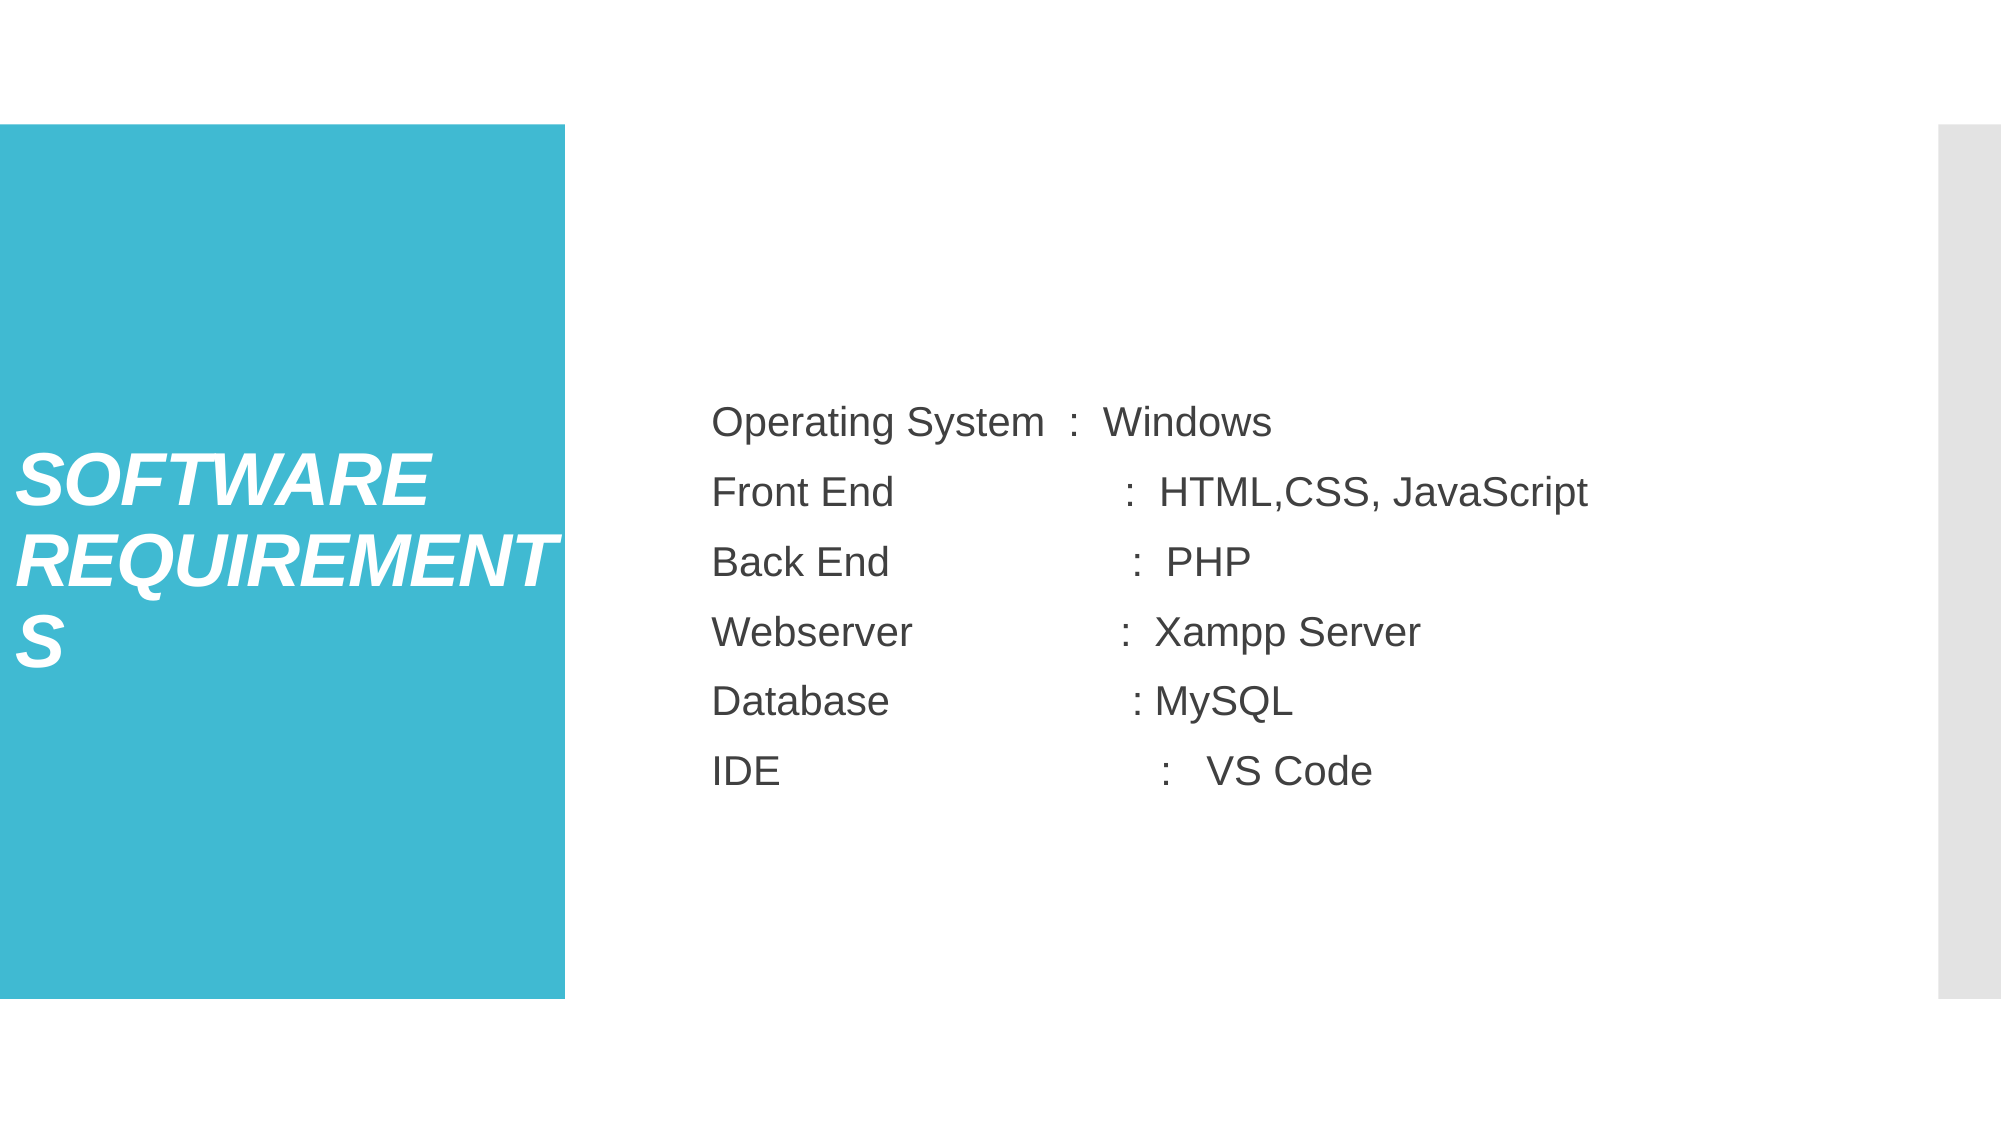

Operating System  :  Windows
Front End                    :  HTML,CSS, JavaScript
Back End                     :  PHP
Webserver                  :  Xampp Server
Database                     : MySQL
IDE                                 :   VS Code

# SOFTWARE REQUIREMENTS